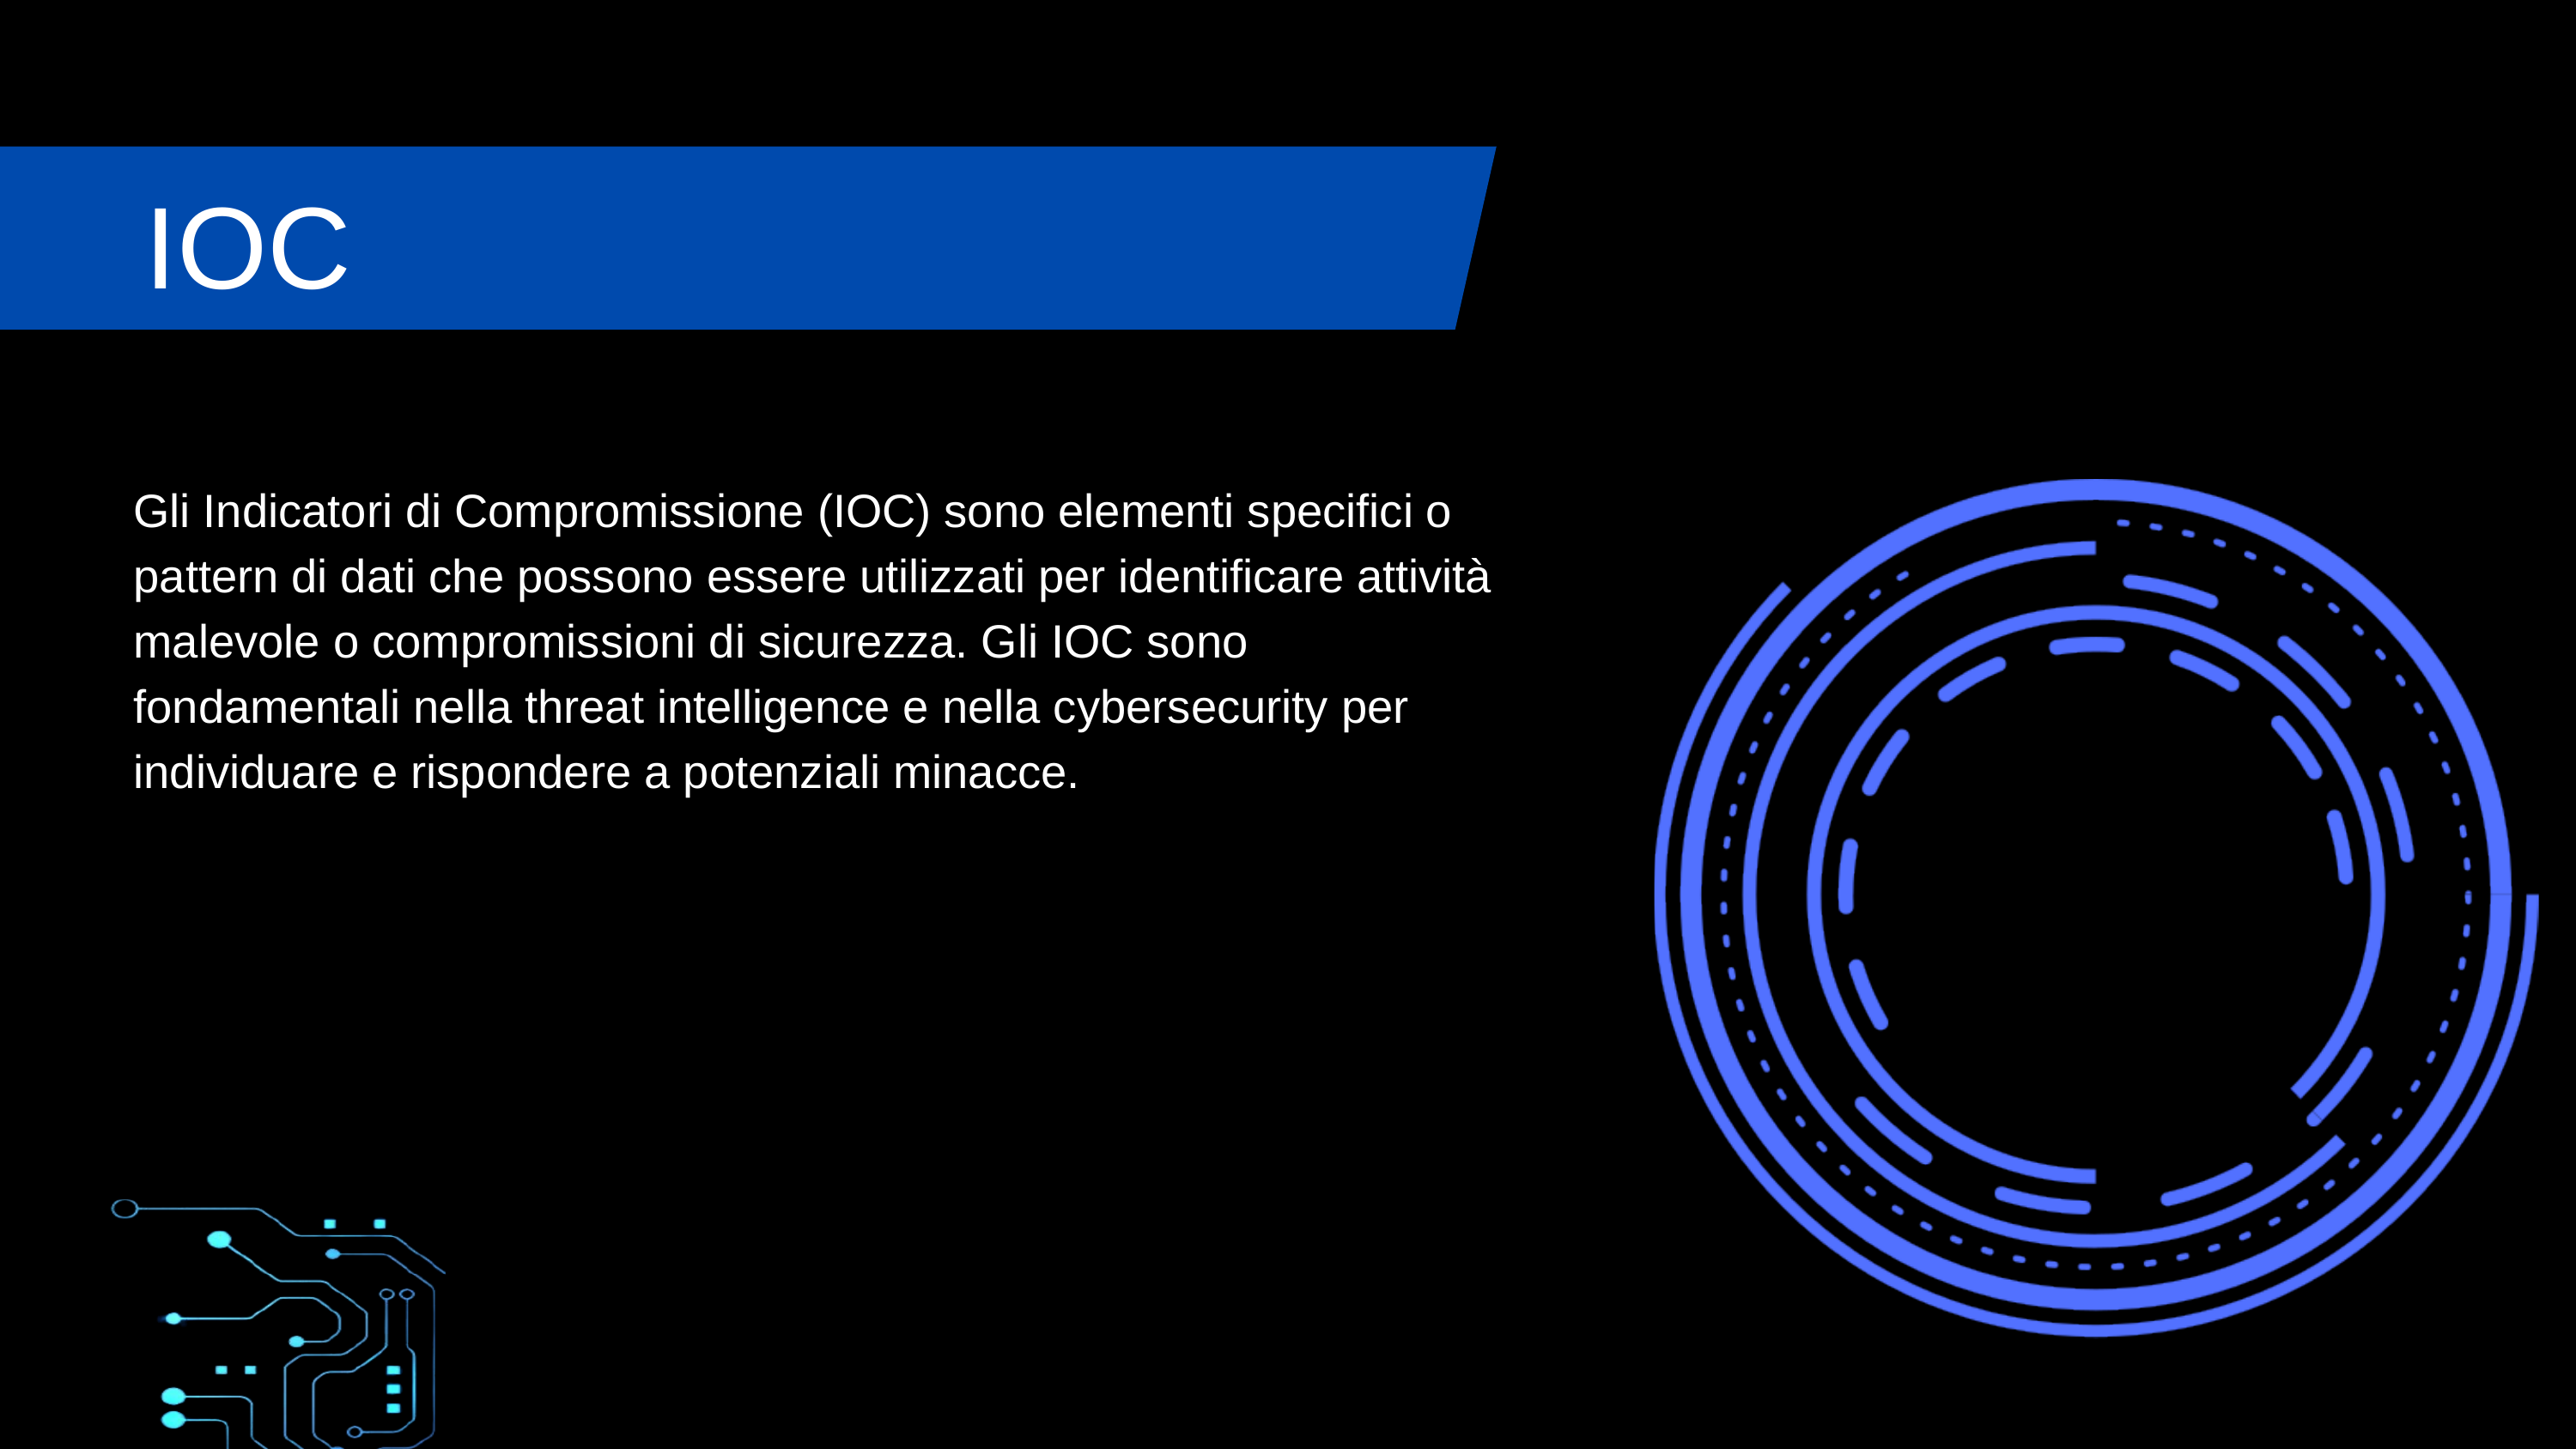

IOC
Gli Indicatori di Compromissione (IOC) sono elementi specifici o pattern di dati che possono essere utilizzati per identificare attività malevole o compromissioni di sicurezza. Gli IOC sono fondamentali nella threat intelligence e nella cybersecurity per individuare e rispondere a potenziali minacce.